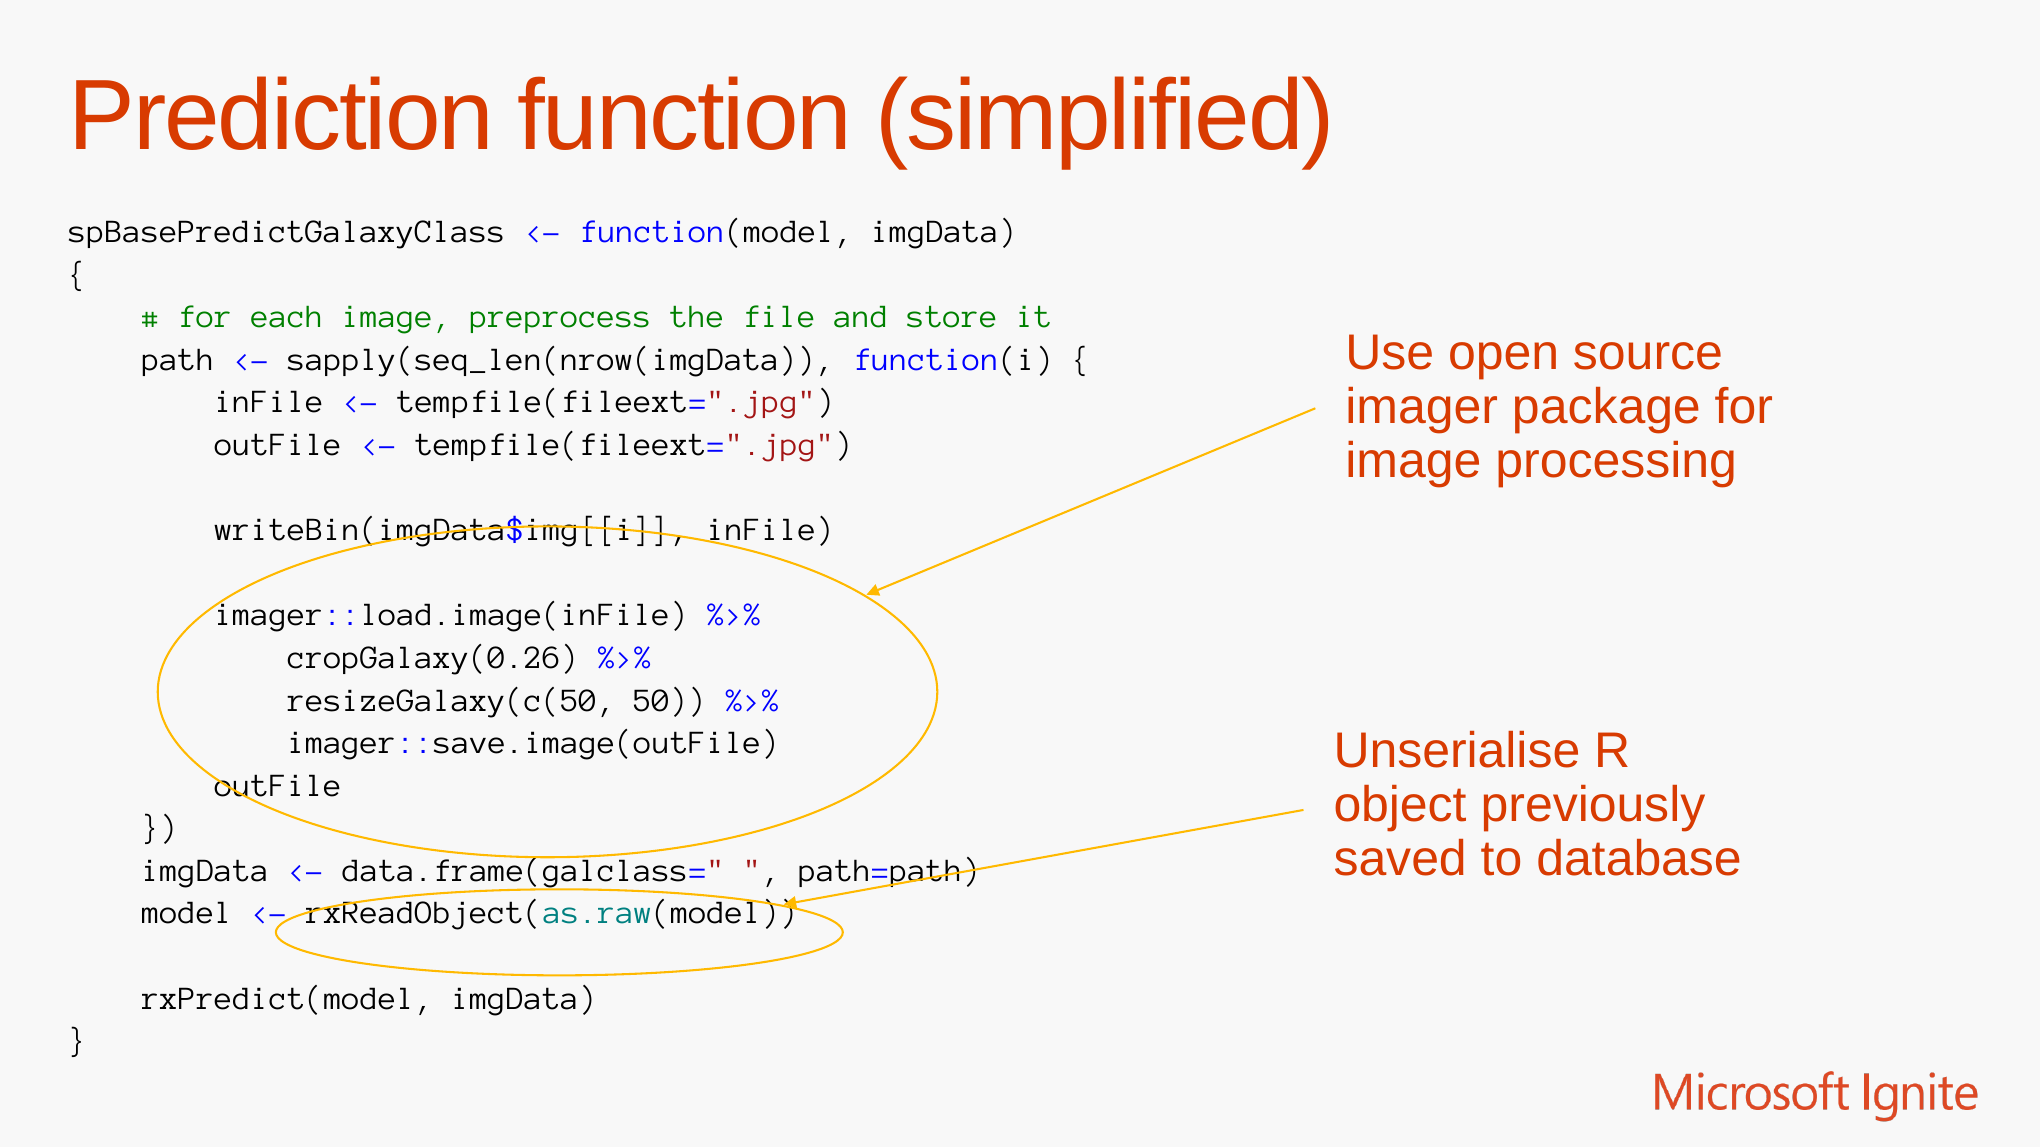

# Prediction function (simplified)
spBasePredictGalaxyClass <- function(model, imgData)
{
    # for each image, preprocess the file and store it
    path <- sapply(seq_len(nrow(imgData)), function(i) {
        inFile <- tempfile(fileext=".jpg")
        outFile <- tempfile(fileext=".jpg")

        writeBin(imgData$img[[i]], inFile)

        imager::load.image(inFile) %>%
            cropGalaxy(0.26) %>%
            resizeGalaxy(c(50, 50)) %>%
            imager::save.image(outFile)
        outFile
    })
    imgData <- data.frame(galclass=" ", path=path)
    model <- rxReadObject(as.raw(model))

    rxPredict(model, imgData)
}
Use open source imager package for image processing

Unserialise R object previously saved to database